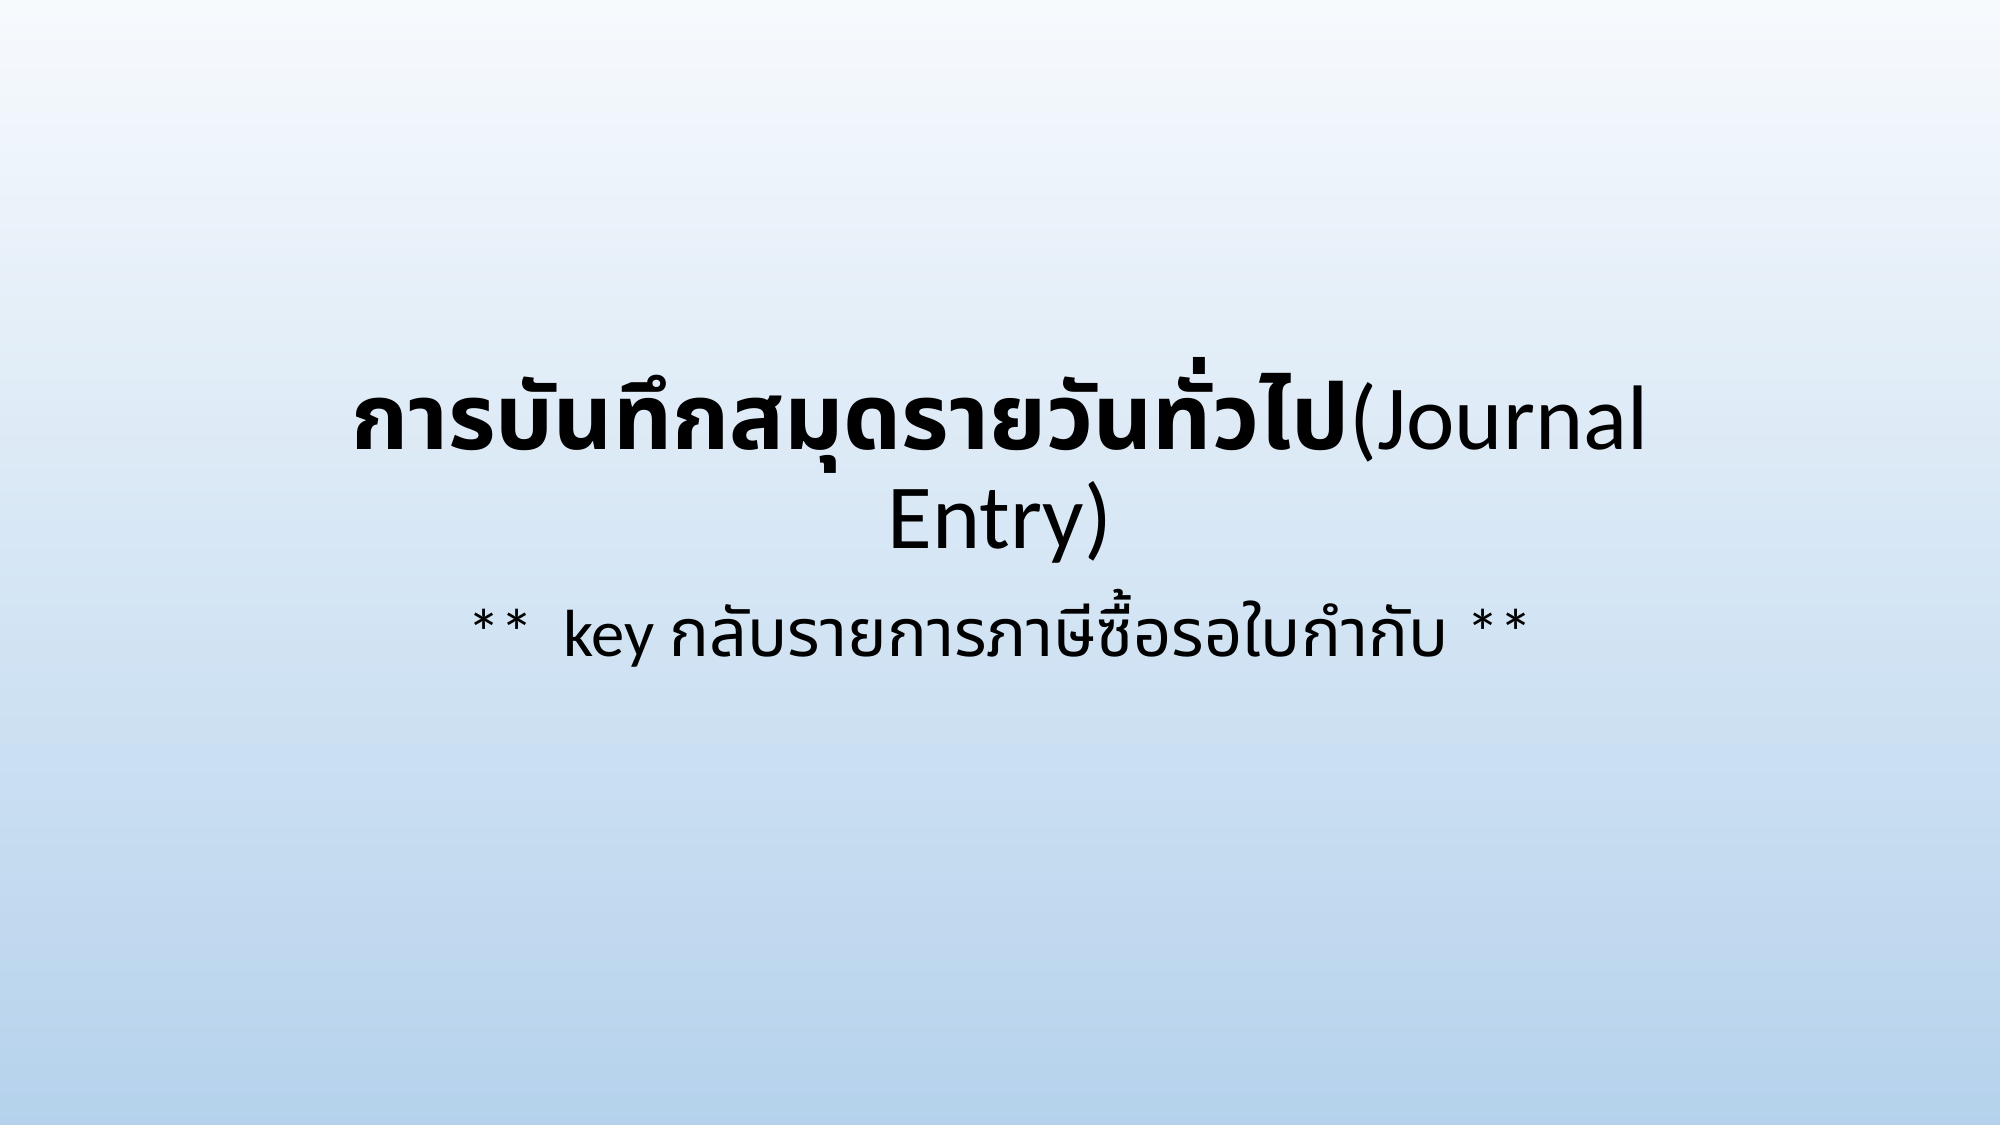

# การบันทึกสมุดรายวันทั่วไป(Journal Entry)
**  key กลับรายการภาษีซื้อรอใบกำกับ **